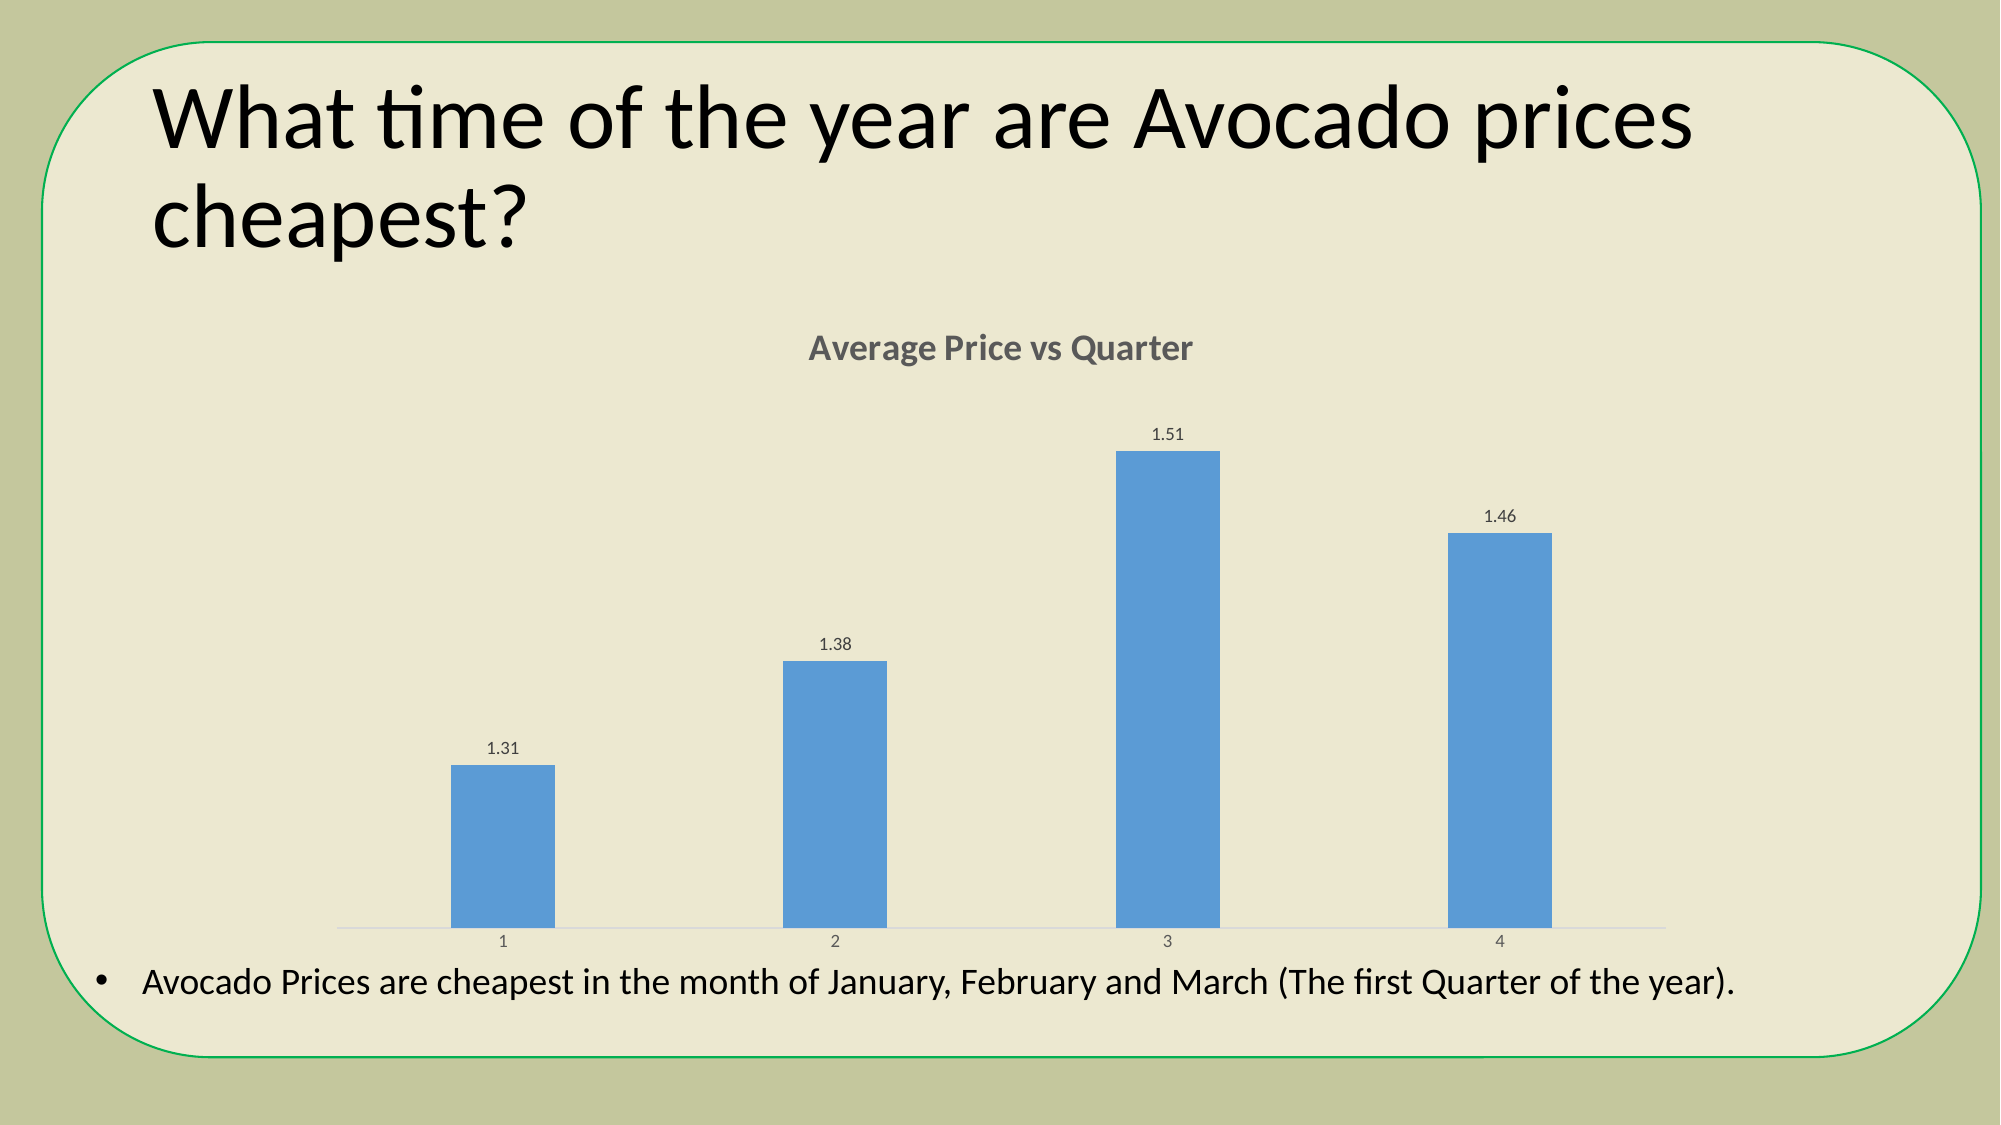

# What time of the year are Avocado prices cheapest?

### Chart: Average Price vs Quarter

| Category | Total |
|---|---|
| 1 | 1.3066049382716043 |
| 2 | 1.375033254156773 |
| 3 | 1.512913105413104 |
| 4 | 1.4585876360268626 |
Avocado Prices are cheapest in the month of January, February and March (The first Quarter of the year).